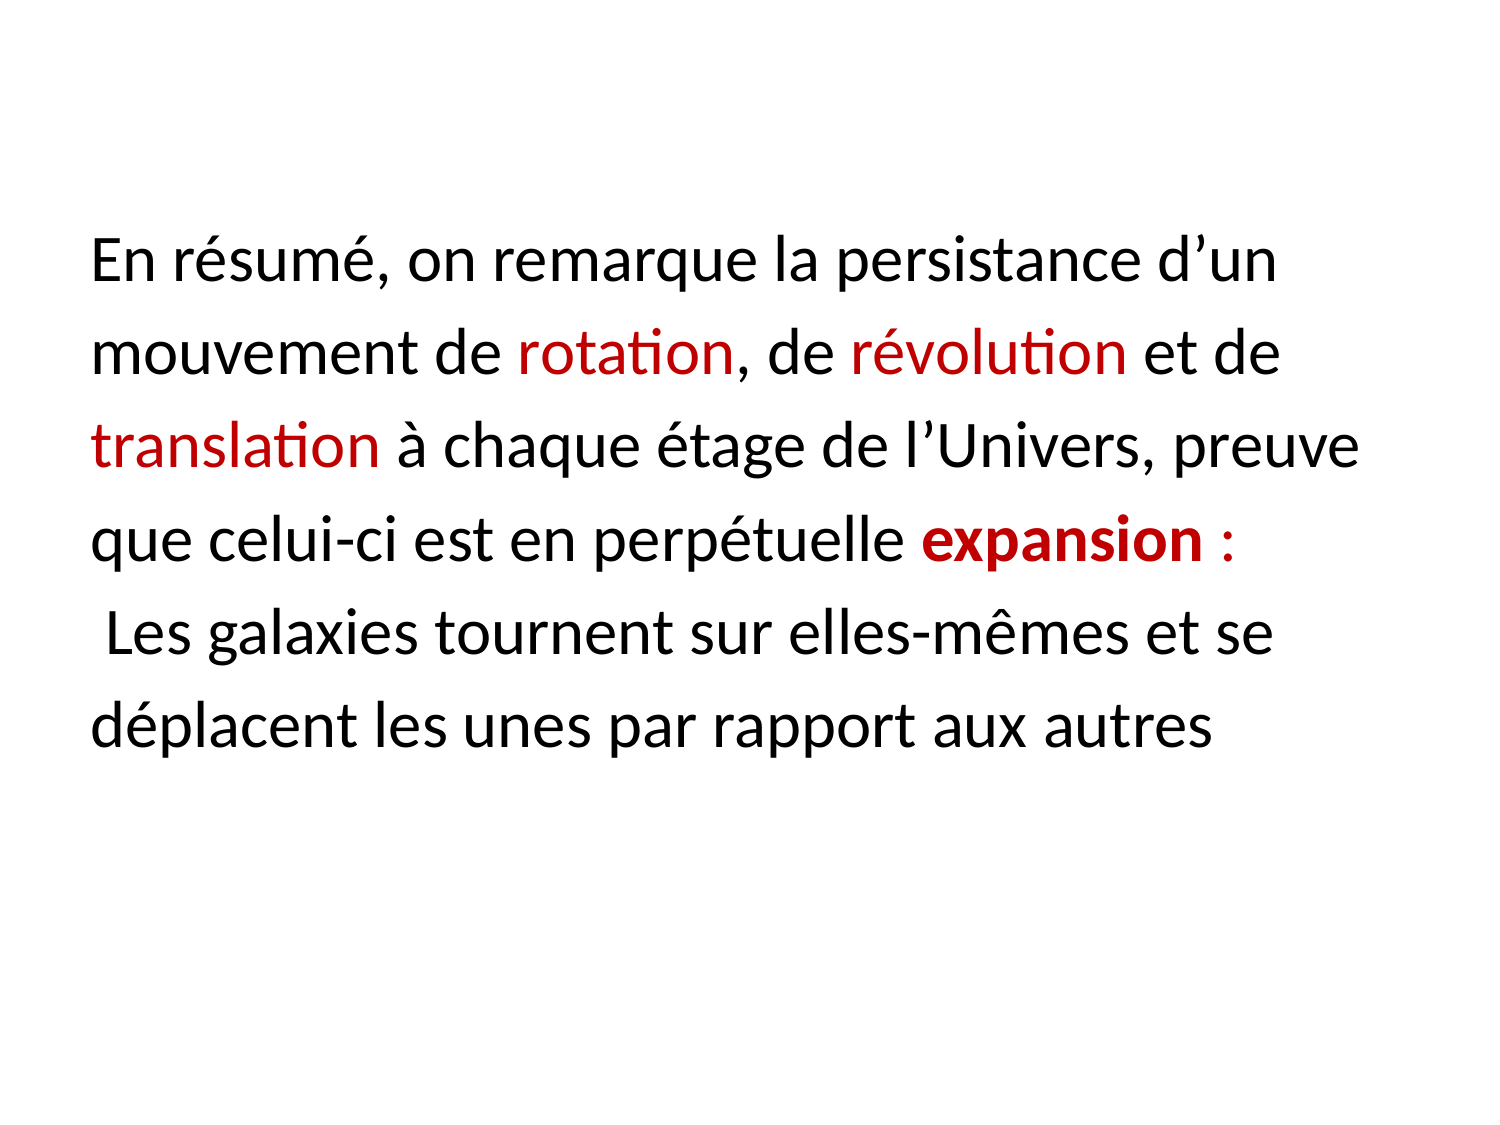

En résumé, on remarque la persistance d’un
mouvement de rotation, de révolution et de
translation à chaque étage de l’Univers, preuve
que celui-ci est en perpétuelle expansion :
 Les galaxies tournent sur elles-mêmes et se
déplacent les unes par rapport aux autres